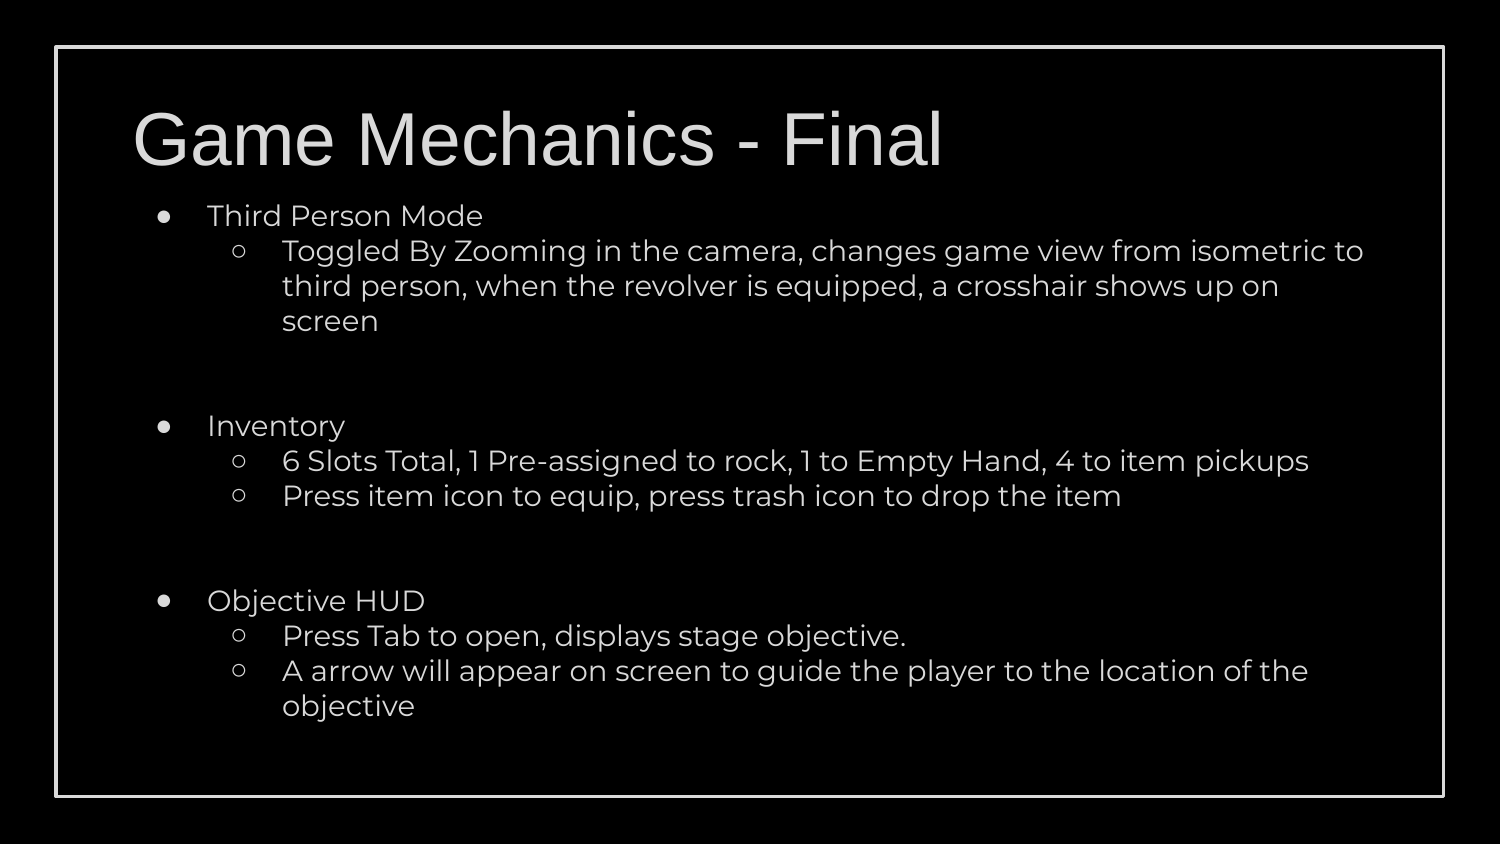

# Game Mechanics - Final
Third Person Mode
Toggled By Zooming in the camera, changes game view from isometric to third person, when the revolver is equipped, a crosshair shows up on screen

Inventory
6 Slots Total, 1 Pre-assigned to rock, 1 to Empty Hand, 4 to item pickups
Press item icon to equip, press trash icon to drop the item

Objective HUD
Press Tab to open, displays stage objective.
A arrow will appear on screen to guide the player to the location of the objective